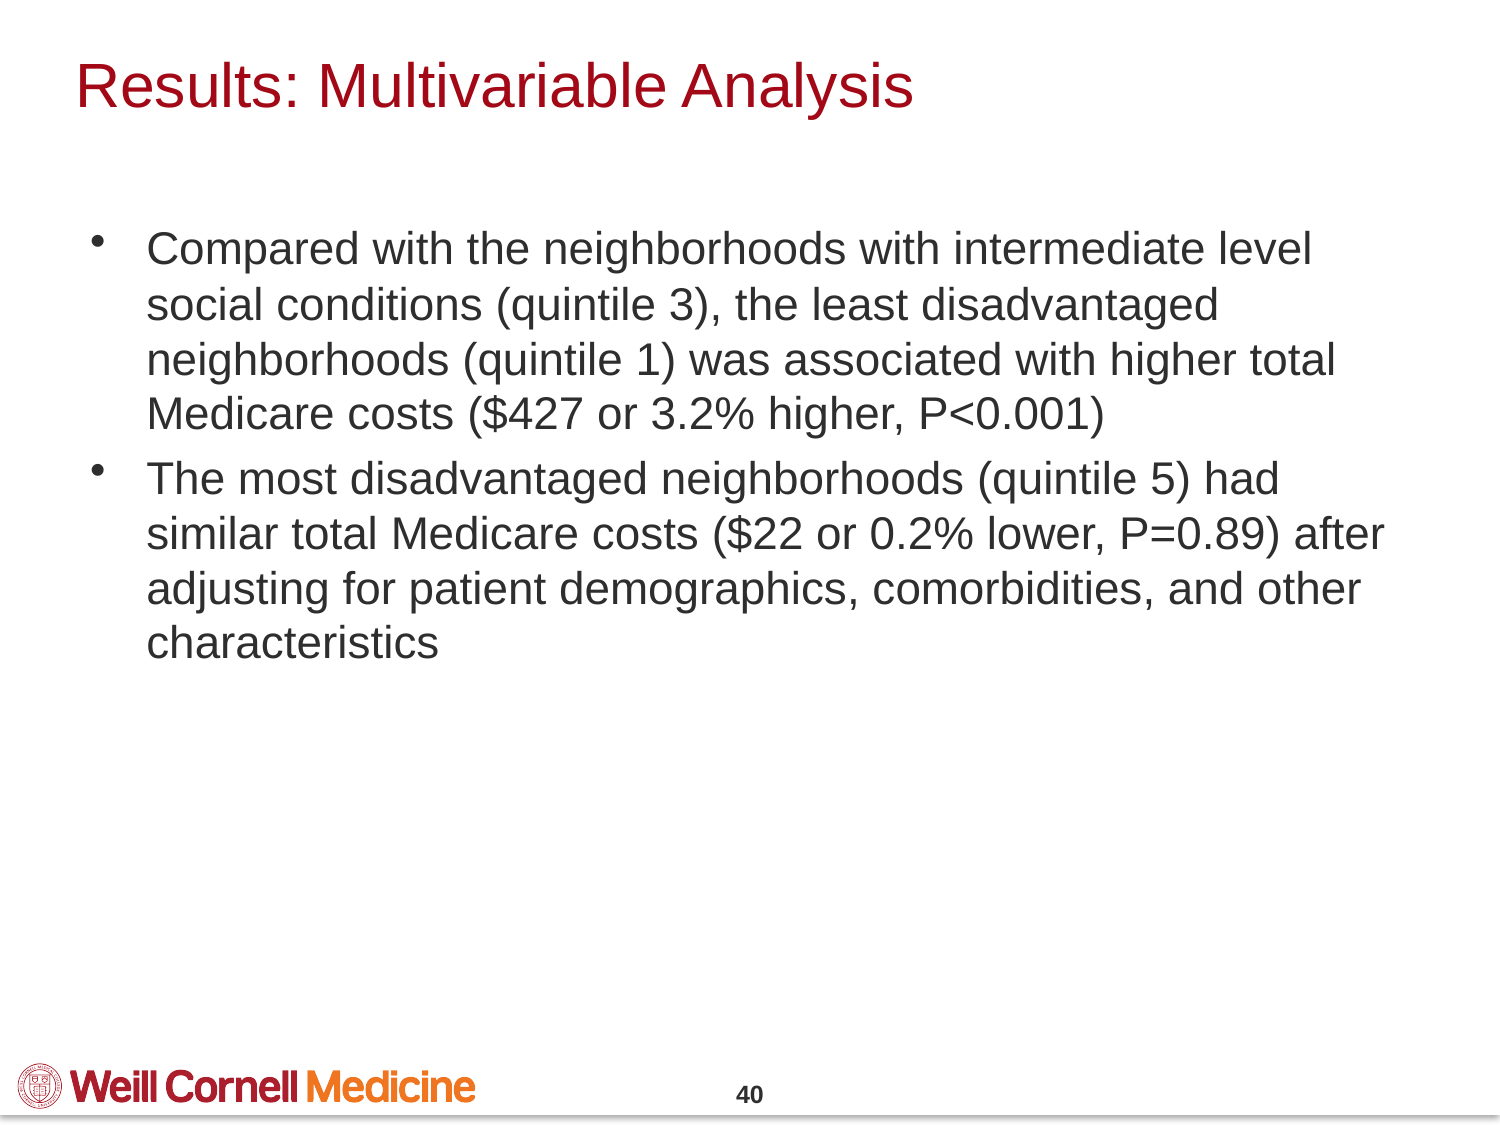

# Results: Multivariable Analysis
Compared with the neighborhoods with intermediate level social conditions (quintile 3), the least disadvantaged neighborhoods (quintile 1) was associated with higher total Medicare costs ($427 or 3.2% higher, P<0.001)
The most disadvantaged neighborhoods (quintile 5) had similar total Medicare costs ($22 or 0.2% lower, P=0.89) after adjusting for patient demographics, comorbidities, and other characteristics